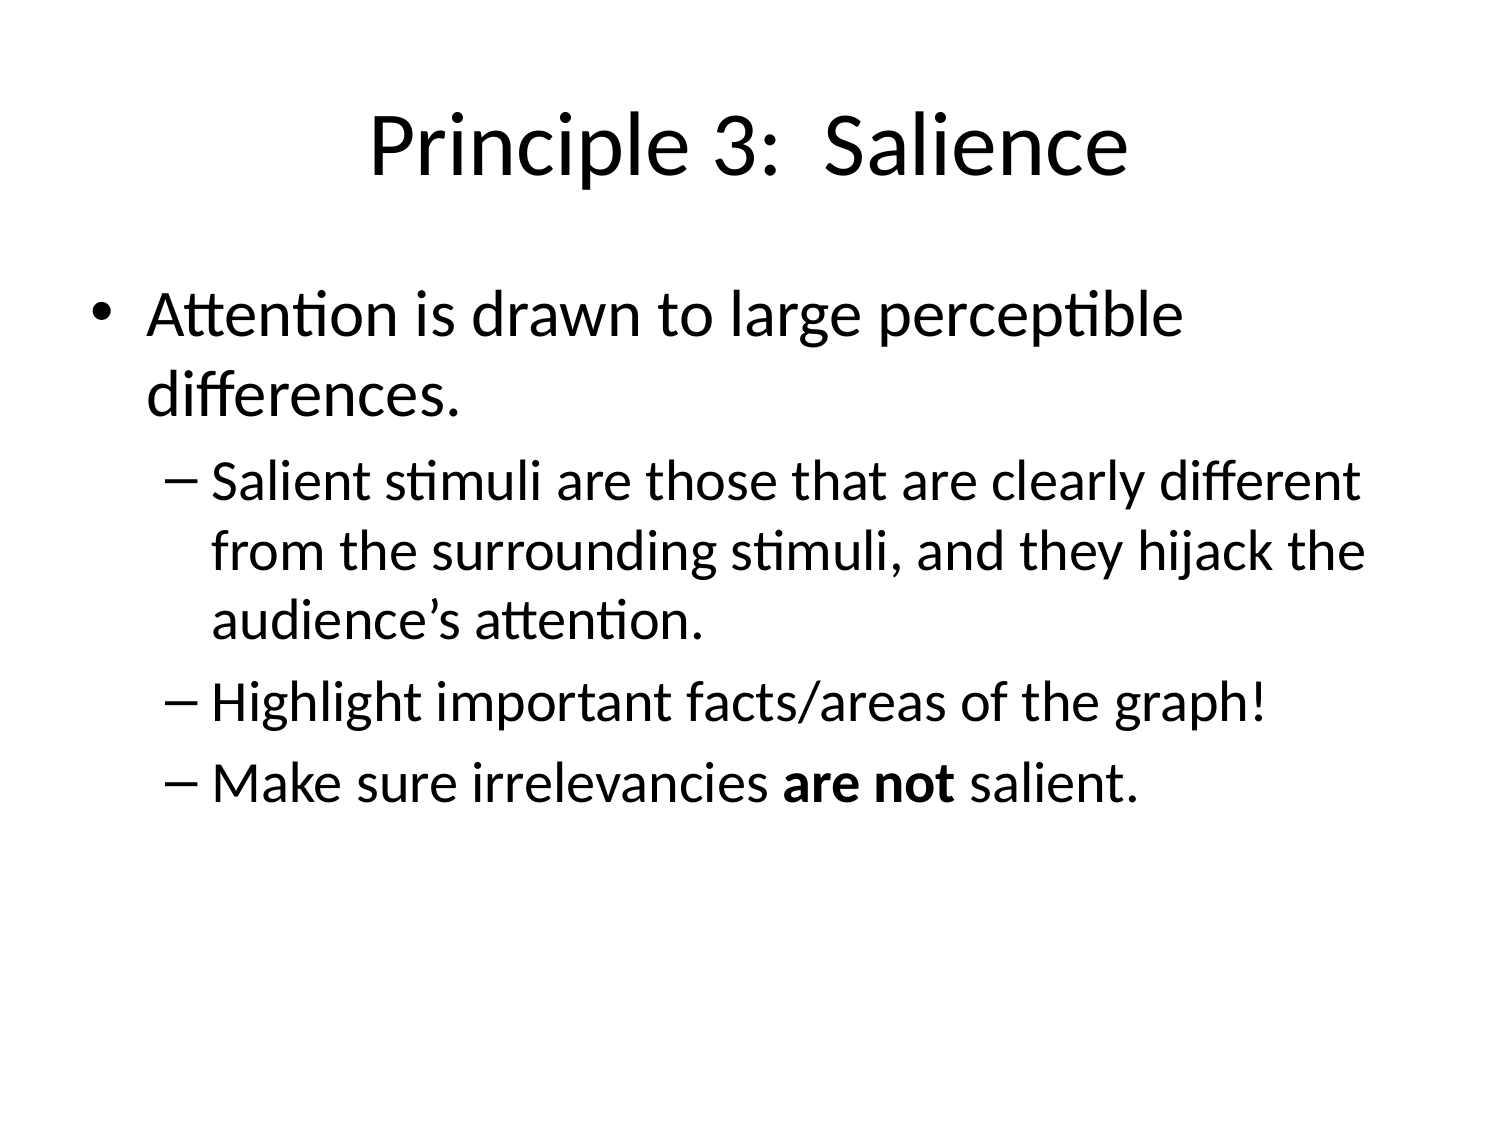

# Principle 3:  Salience
Attention is drawn to large perceptible differences.
Salient stimuli are those that are clearly different from the surrounding stimuli, and they hijack the audience’s attention.
Highlight important facts/areas of the graph!
Make sure irrelevancies are not salient.